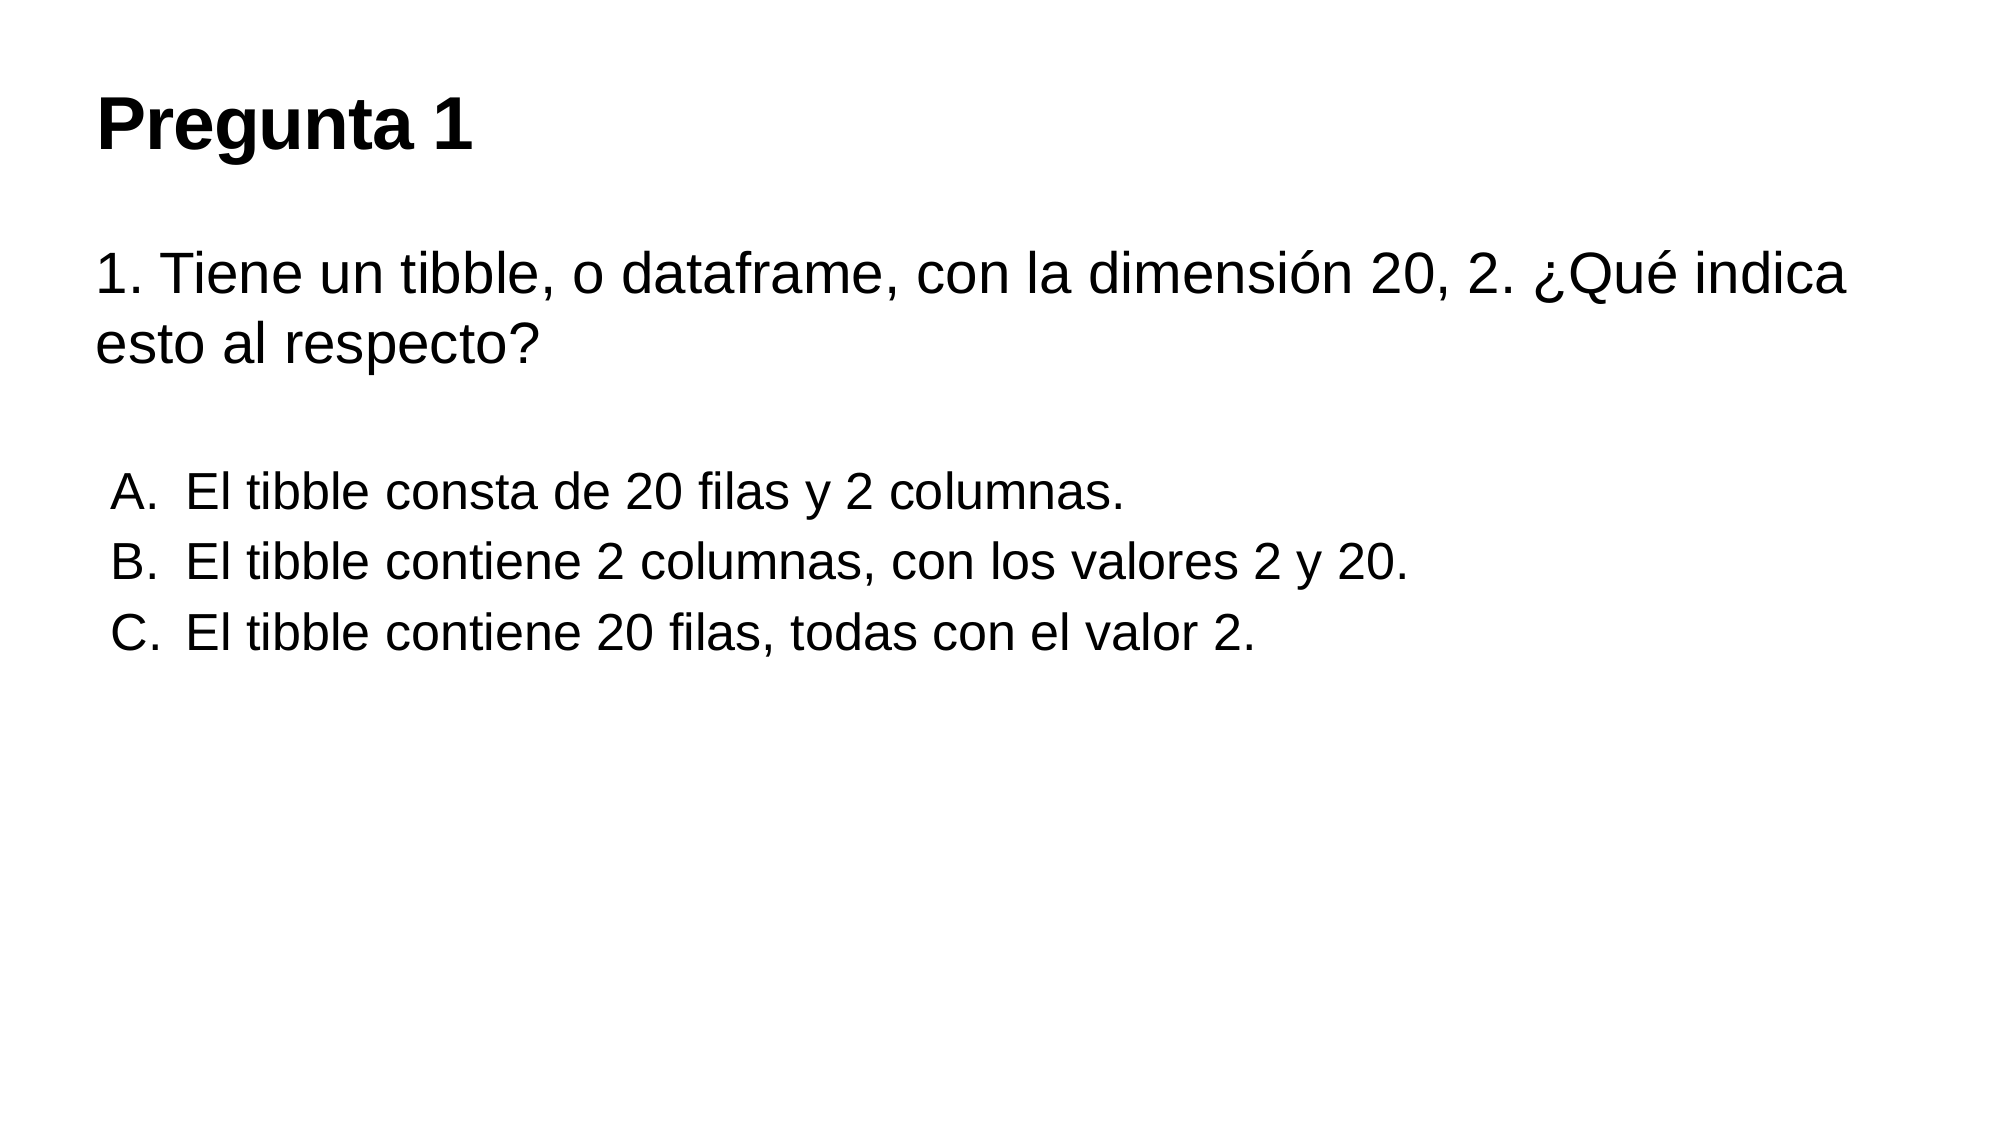

# Pregunta 1
1. Tiene un tibble, o dataframe, con la dimensión 20, 2. ¿Qué indica esto al respecto?
El tibble consta de 20 filas y 2 columnas.
El tibble contiene 2 columnas, con los valores 2 y 20.
El tibble contiene 20 filas, todas con el valor 2.